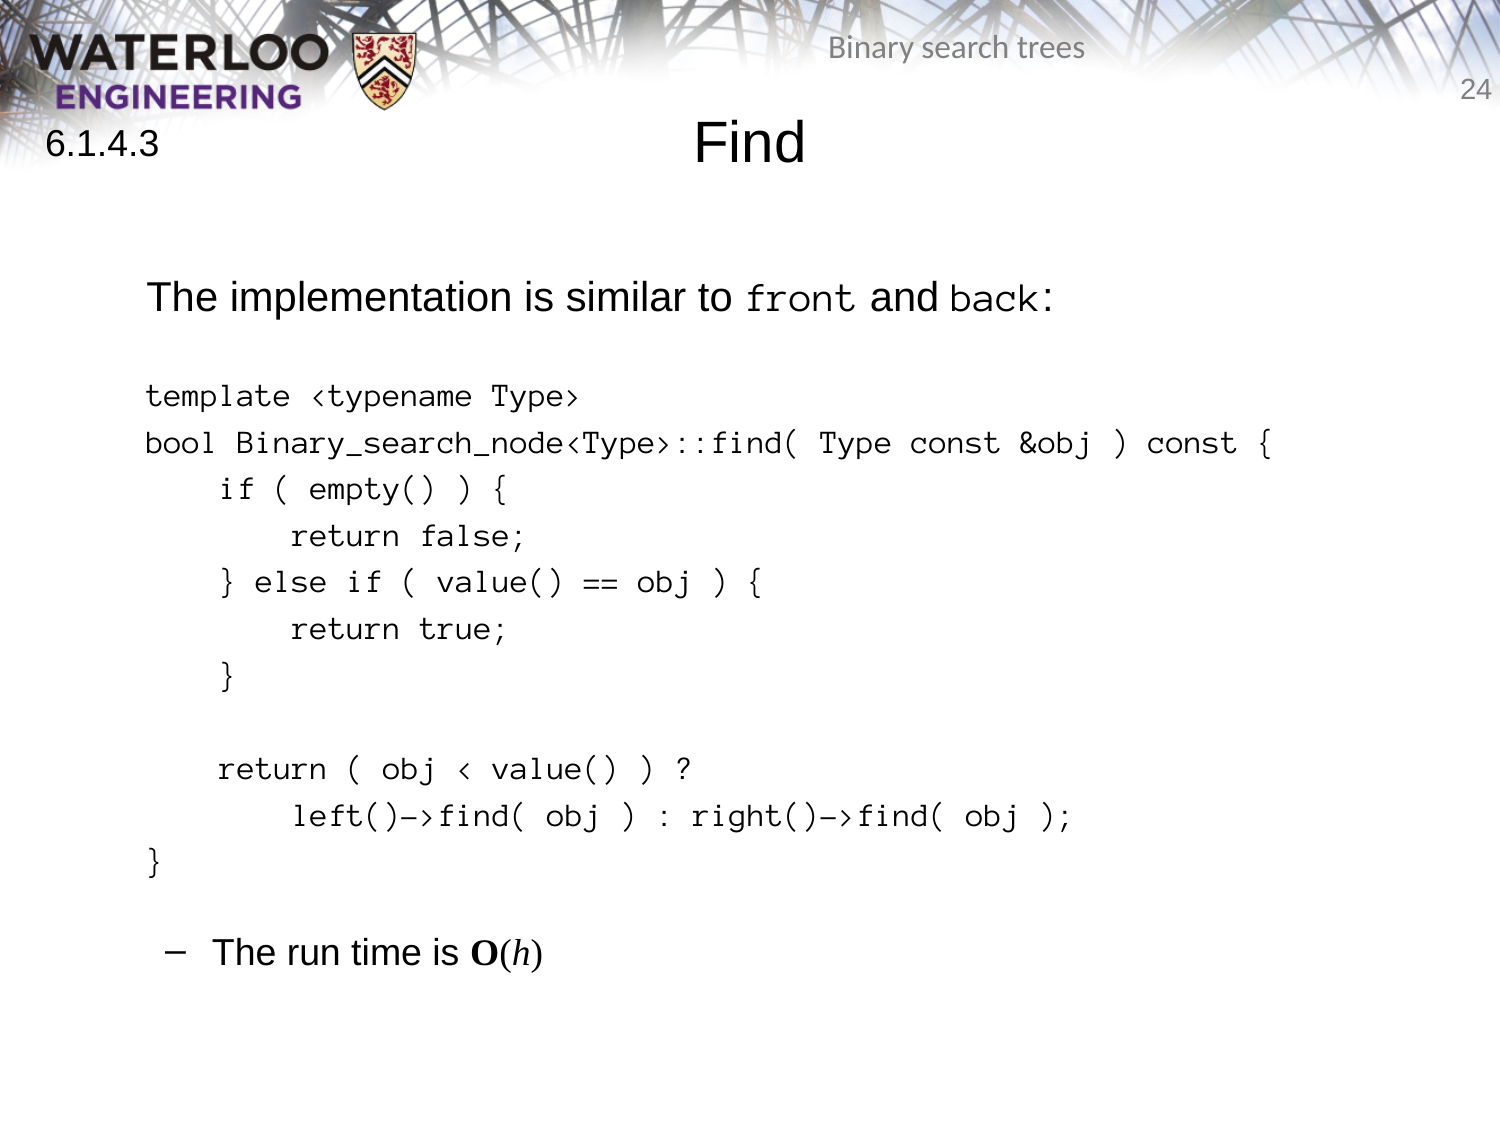

Find
6.1.4.3
	The implementation is similar to front and back:

	template <typename Type>
	bool Binary_search_node<Type>::find( Type const &obj ) const {
	    if ( empty() ) {
	        return false;
	    } else if ( value() == obj ) {
	        return true;
	    }

	    return ( obj < value() ) ?
	        left()->find( obj ) : right()->find( obj );
	}

The run time is O(h)